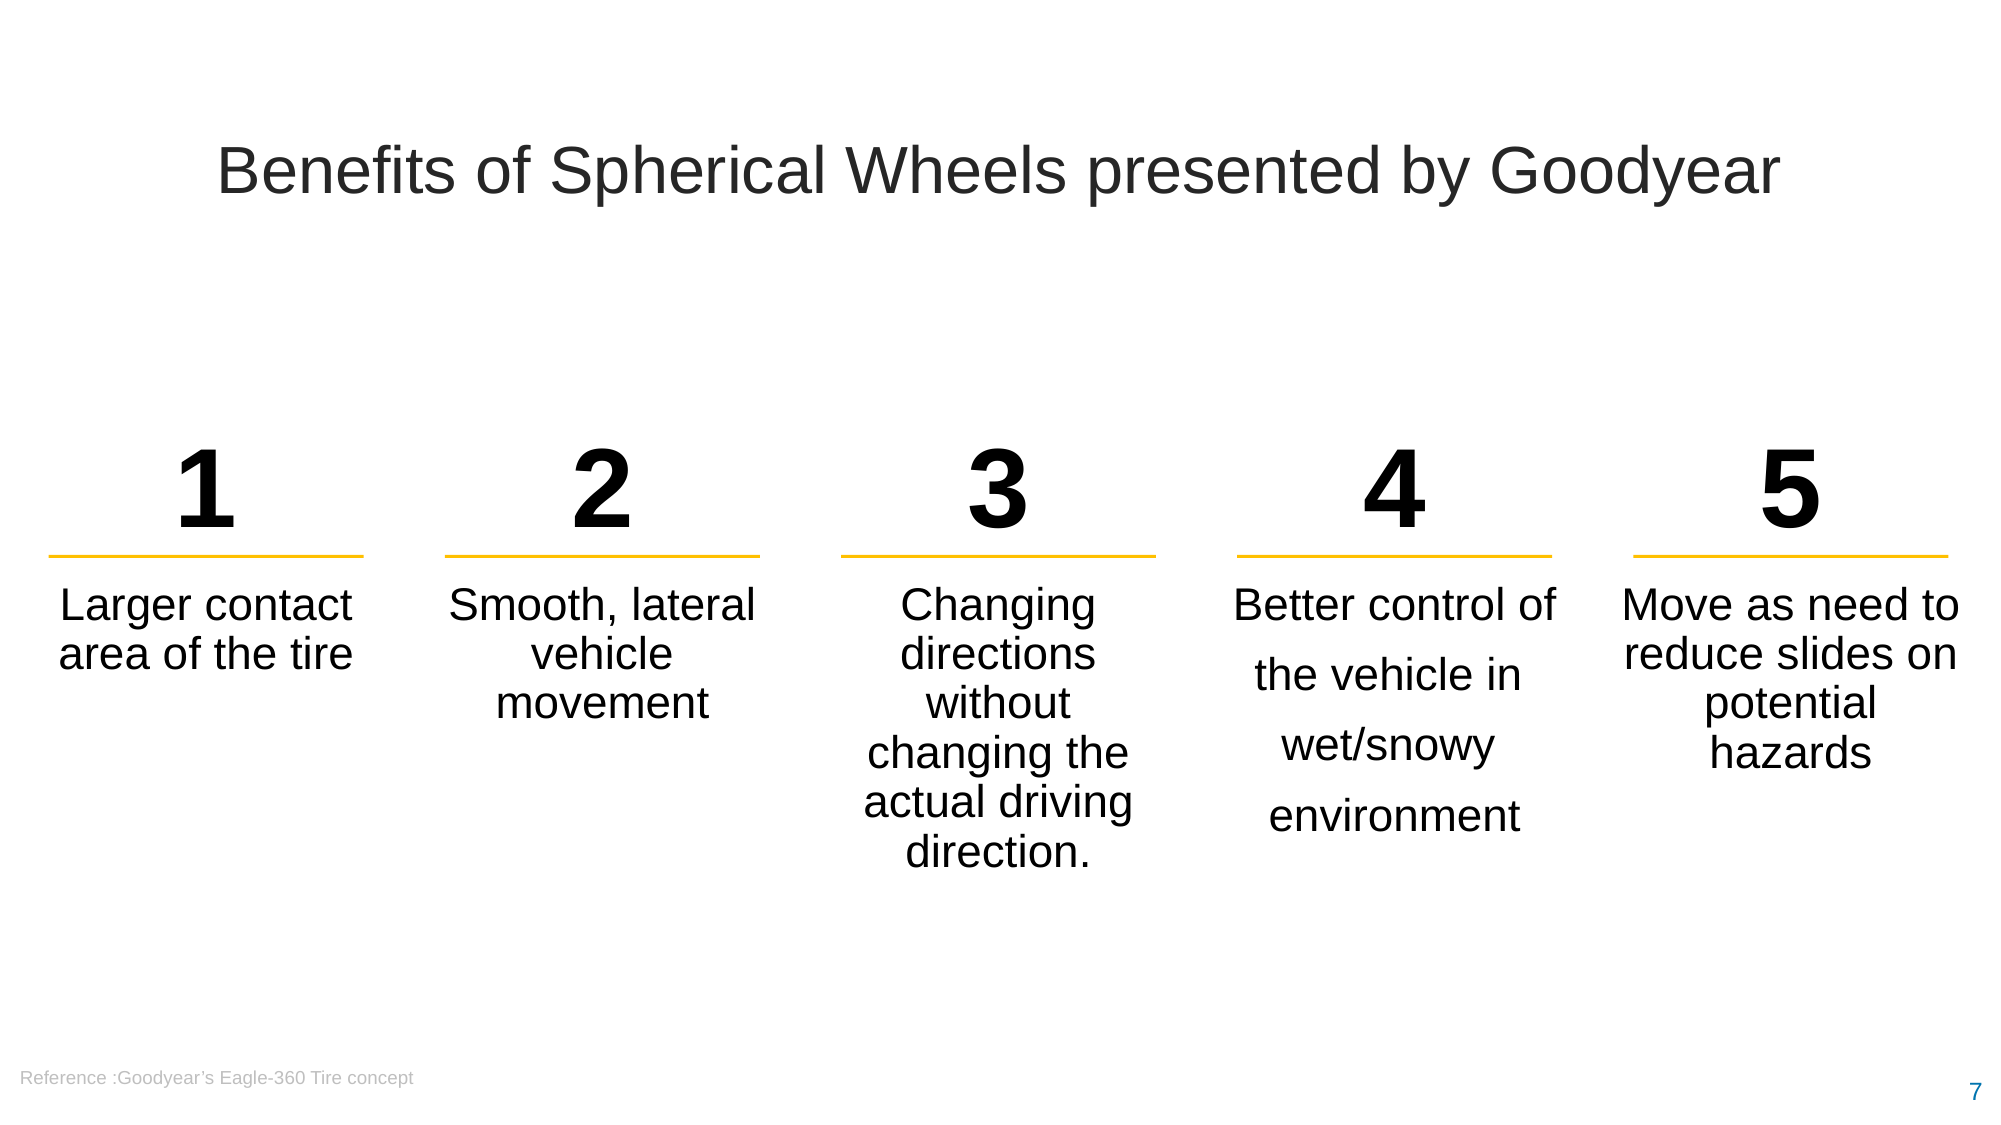

Benefits of Spherical Wheels presented by Goodyear
1
2
3
4
5
Larger contact area of the tire
Smooth, lateral vehicle movement
Changing directions without changing the actual driving direction.

Better control of
the vehicle in
wet/snowy
environment

Move as need to reduce slides on potential hazards
Reference :Goodyear’s Eagle-360 Tire concept
7